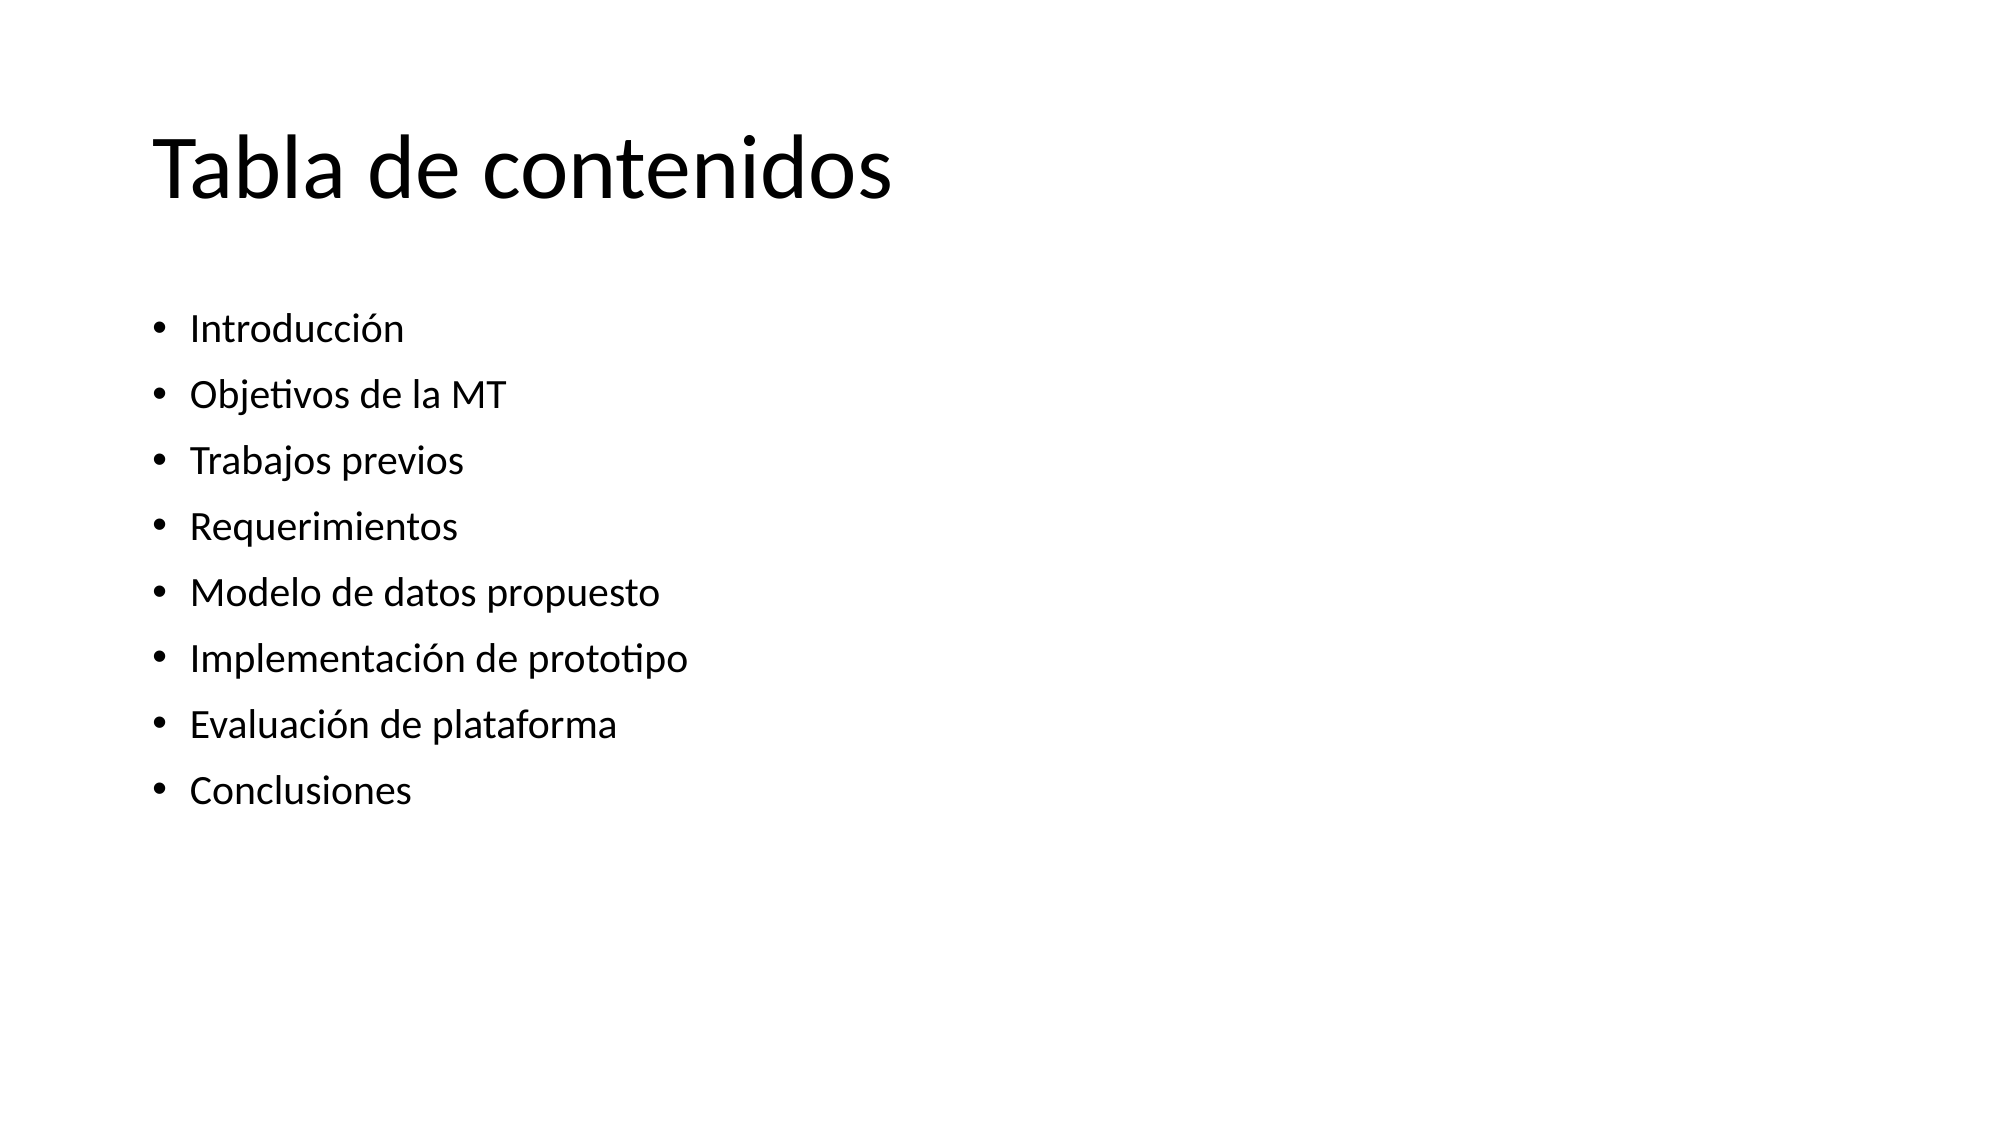

# Tabla de contenidos
Introducción
Objetivos de la MT
Trabajos previos
Requerimientos
Modelo de datos propuesto
Implementación de prototipo
Evaluación de plataforma
Conclusiones